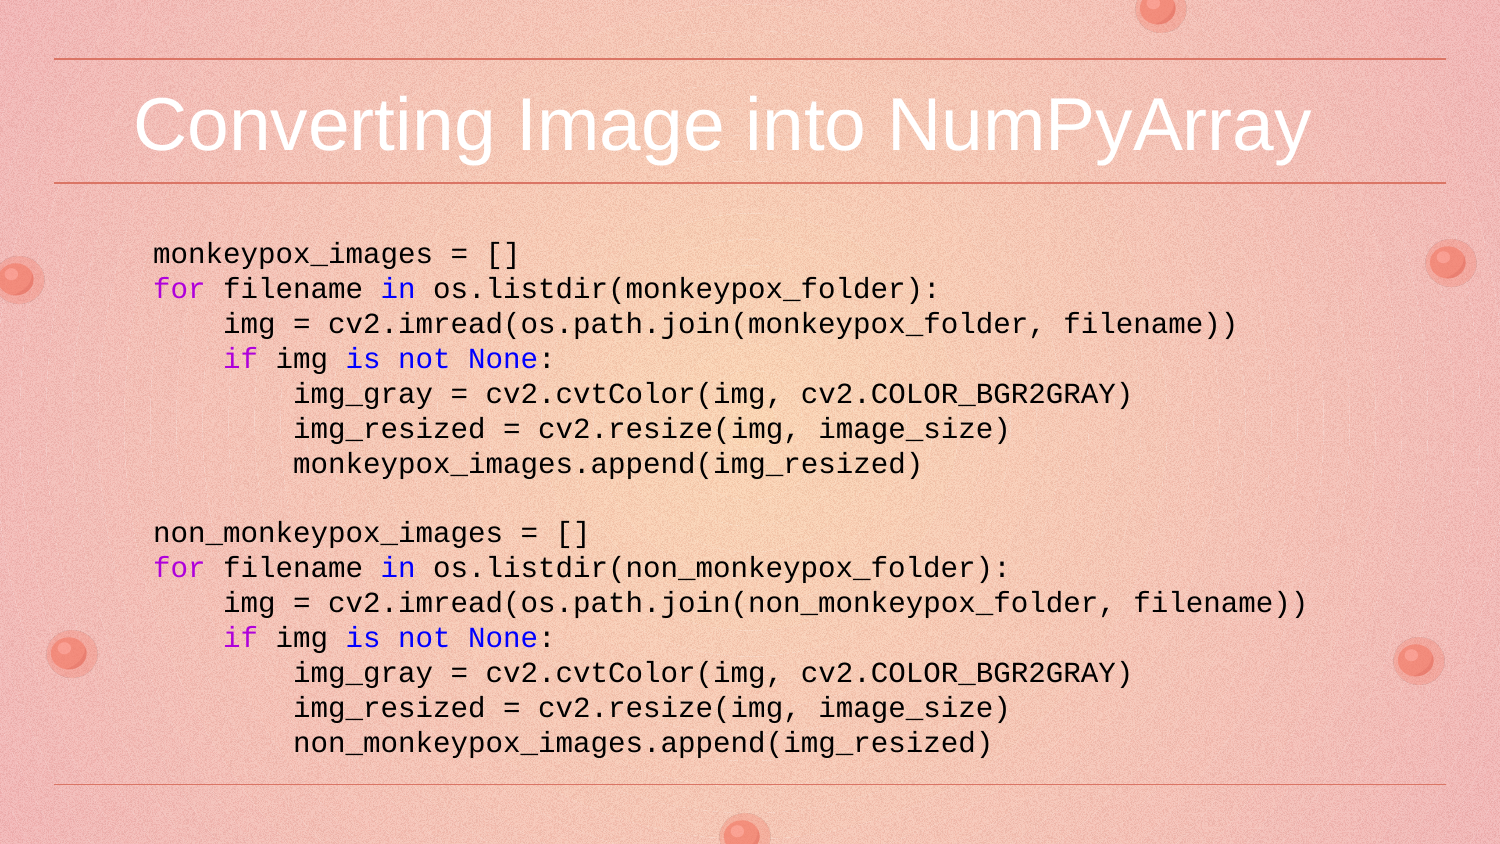

# Converting Image into NumPyArray
monkeypox_images = []
for filename in os.listdir(monkeypox_folder):
    img = cv2.imread(os.path.join(monkeypox_folder, filename))
    if img is not None:
        img_gray = cv2.cvtColor(img, cv2.COLOR_BGR2GRAY)                     img_resized = cv2.resize(img, image_size)                            monkeypox_images.append(img_resized)
non_monkeypox_images = []
for filename in os.listdir(non_monkeypox_folder):
    img = cv2.imread(os.path.join(non_monkeypox_folder, filename))
    if img is not None:
        img_gray = cv2.cvtColor(img, cv2.COLOR_BGR2GRAY)
        img_resized = cv2.resize(img, image_size)
        non_monkeypox_images.append(img_resized)